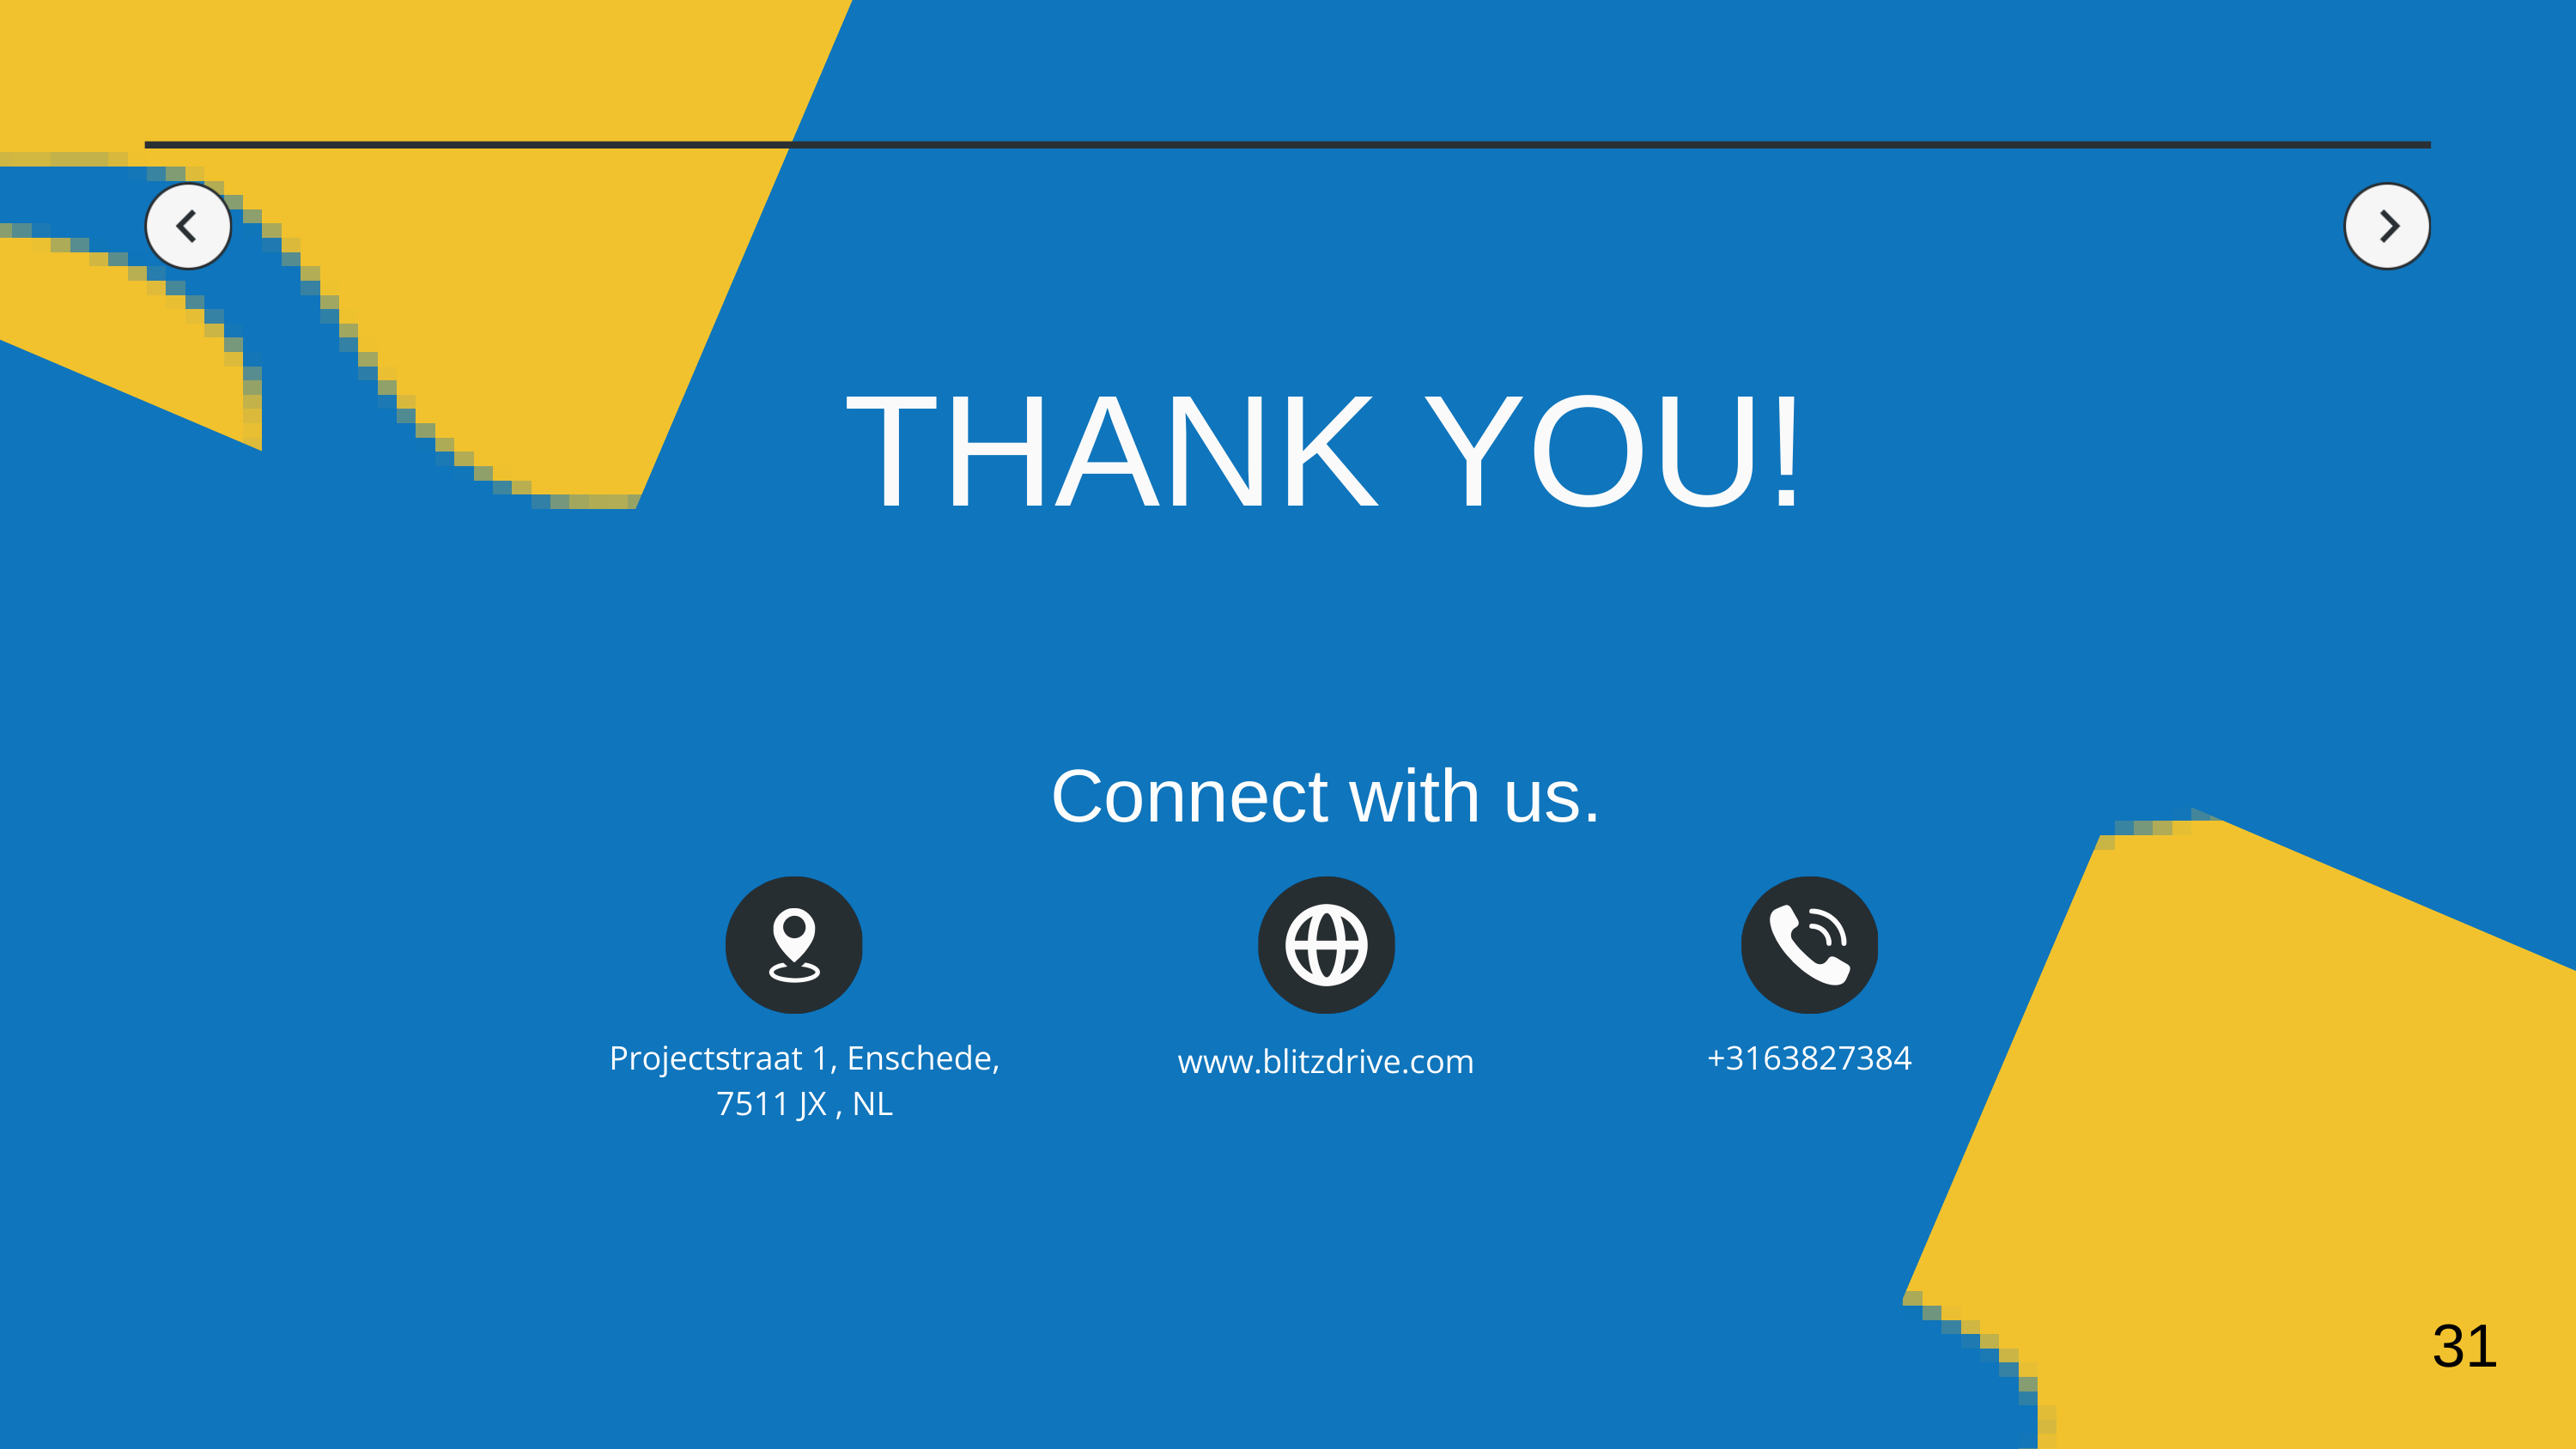

THANK YOU!
Connect with us.

Projectstraat 1, Enschede, 7511 JX , NL
+3163827384
www.blitzdrive.com
31